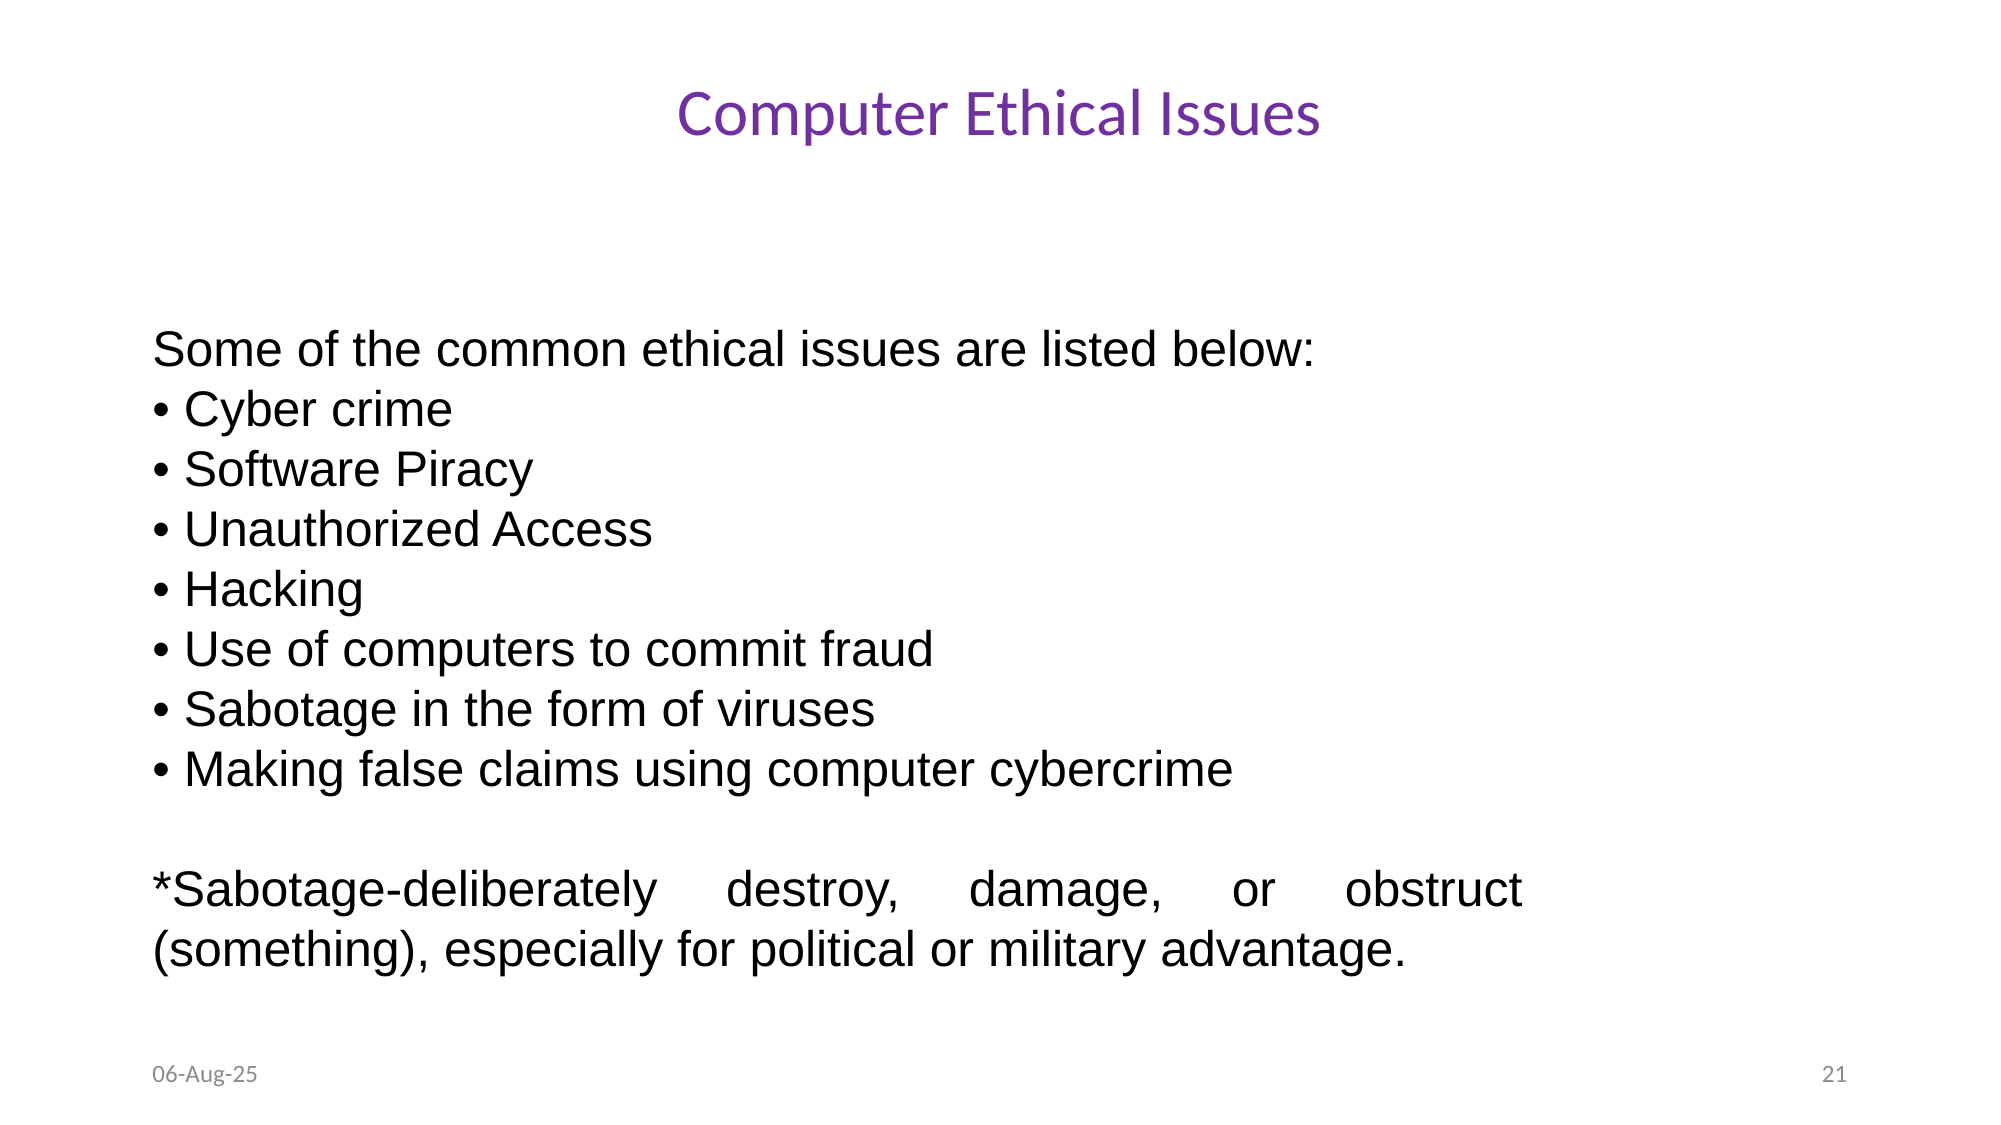

# Computer Ethical Issues
Some of the common ethical issues are listed below:
• Cyber crime
• Software Piracy
• Unauthorized Access
• Hacking
• Use of computers to commit fraud
• Sabotage in the form of viruses
• Making false claims using computer cybercrime

*Sabotage-deliberately destroy, damage, or obstruct (something), especially for political or military advantage.
06-Aug-25
21